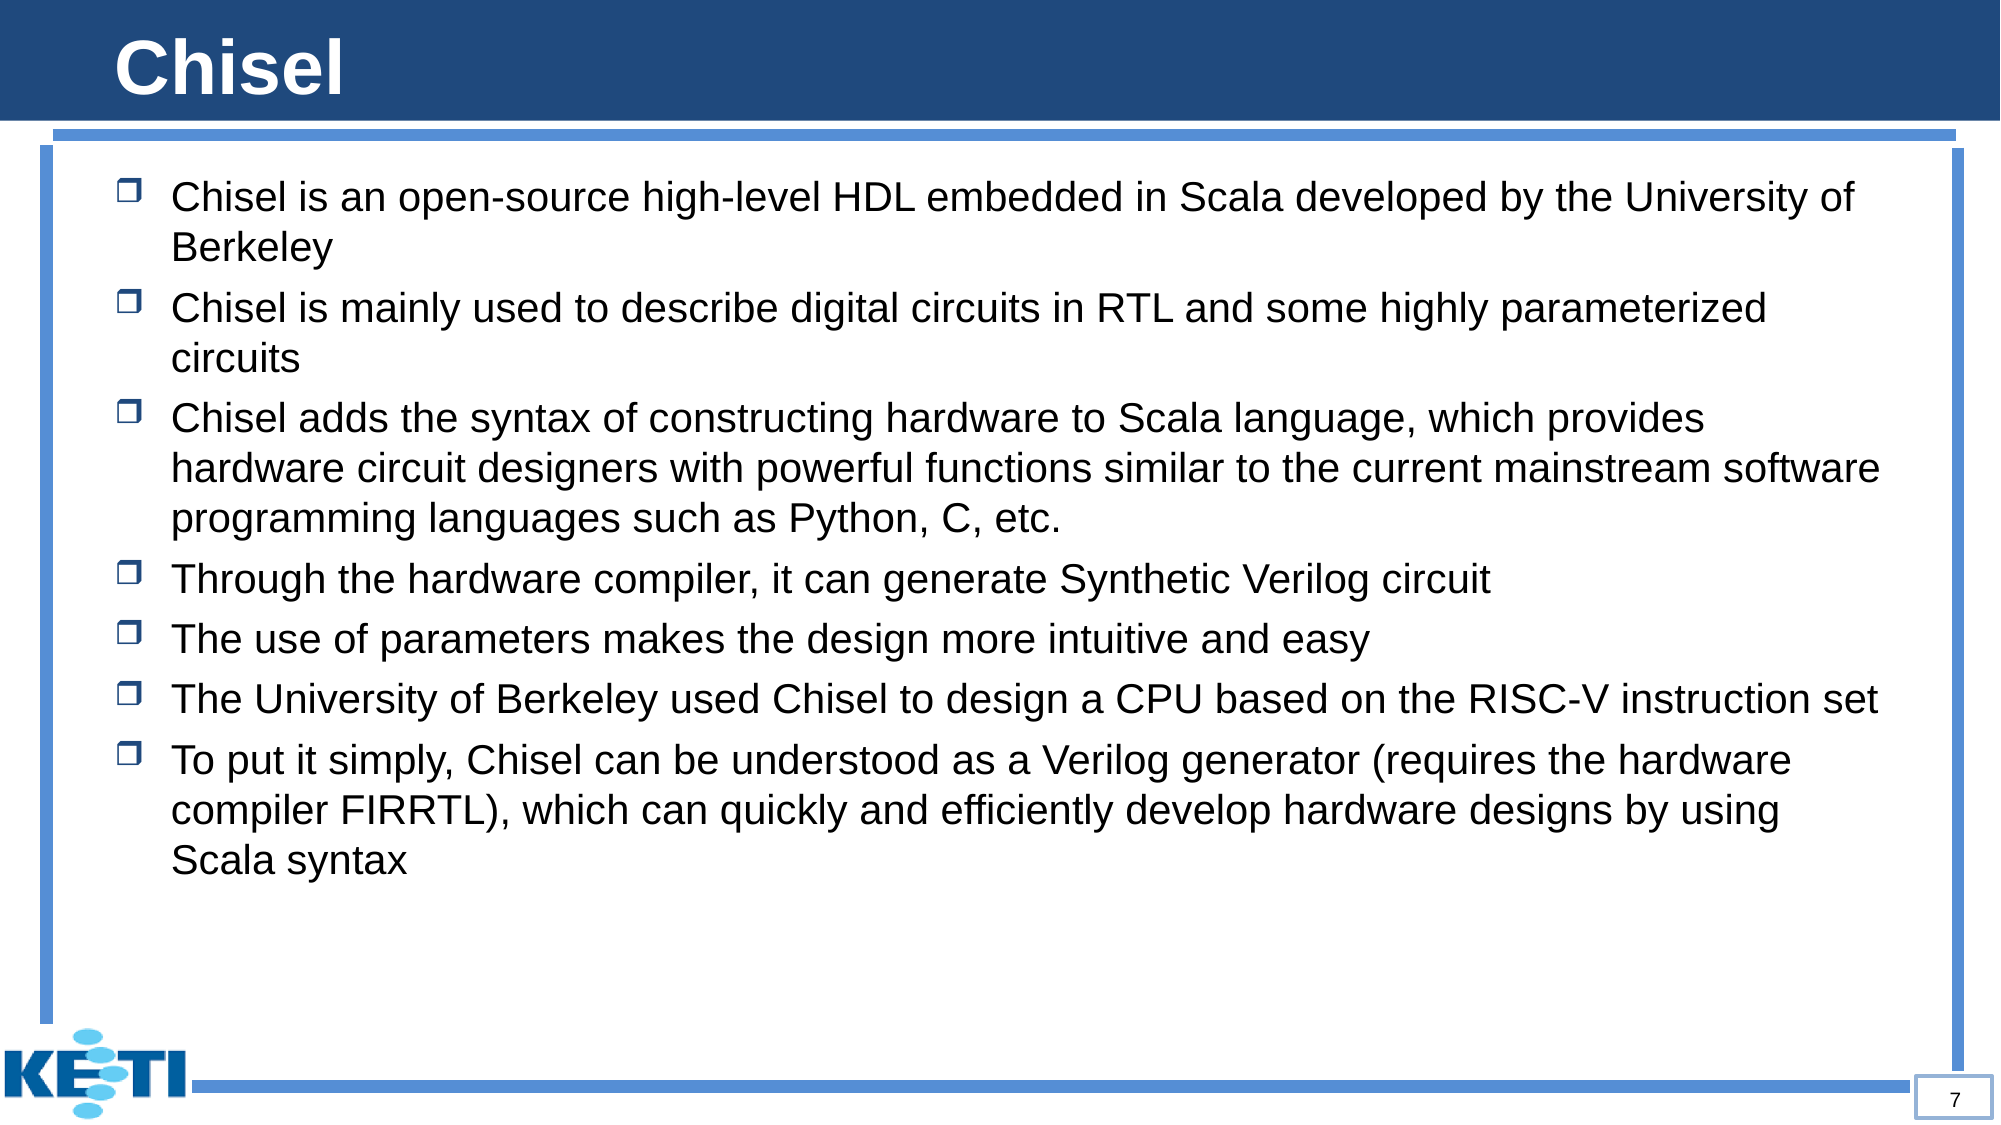

# Chisel
Chisel is an open-source high-level HDL embedded in Scala developed by the University of Berkeley
Chisel is mainly used to describe digital circuits in RTL and some highly parameterized circuits
Chisel adds the syntax of constructing hardware to Scala language, which provides hardware circuit designers with powerful functions similar to the current mainstream software programming languages such as Python, C, etc.
Through the hardware compiler, it can generate Synthetic Verilog circuit
The use of parameters makes the design more intuitive and easy
The University of Berkeley used Chisel to design a CPU based on the RISC-V instruction set
To put it simply, Chisel can be understood as a Verilog generator (requires the hardware compiler FIRRTL), which can quickly and efficiently develop hardware designs by using Scala syntax
7